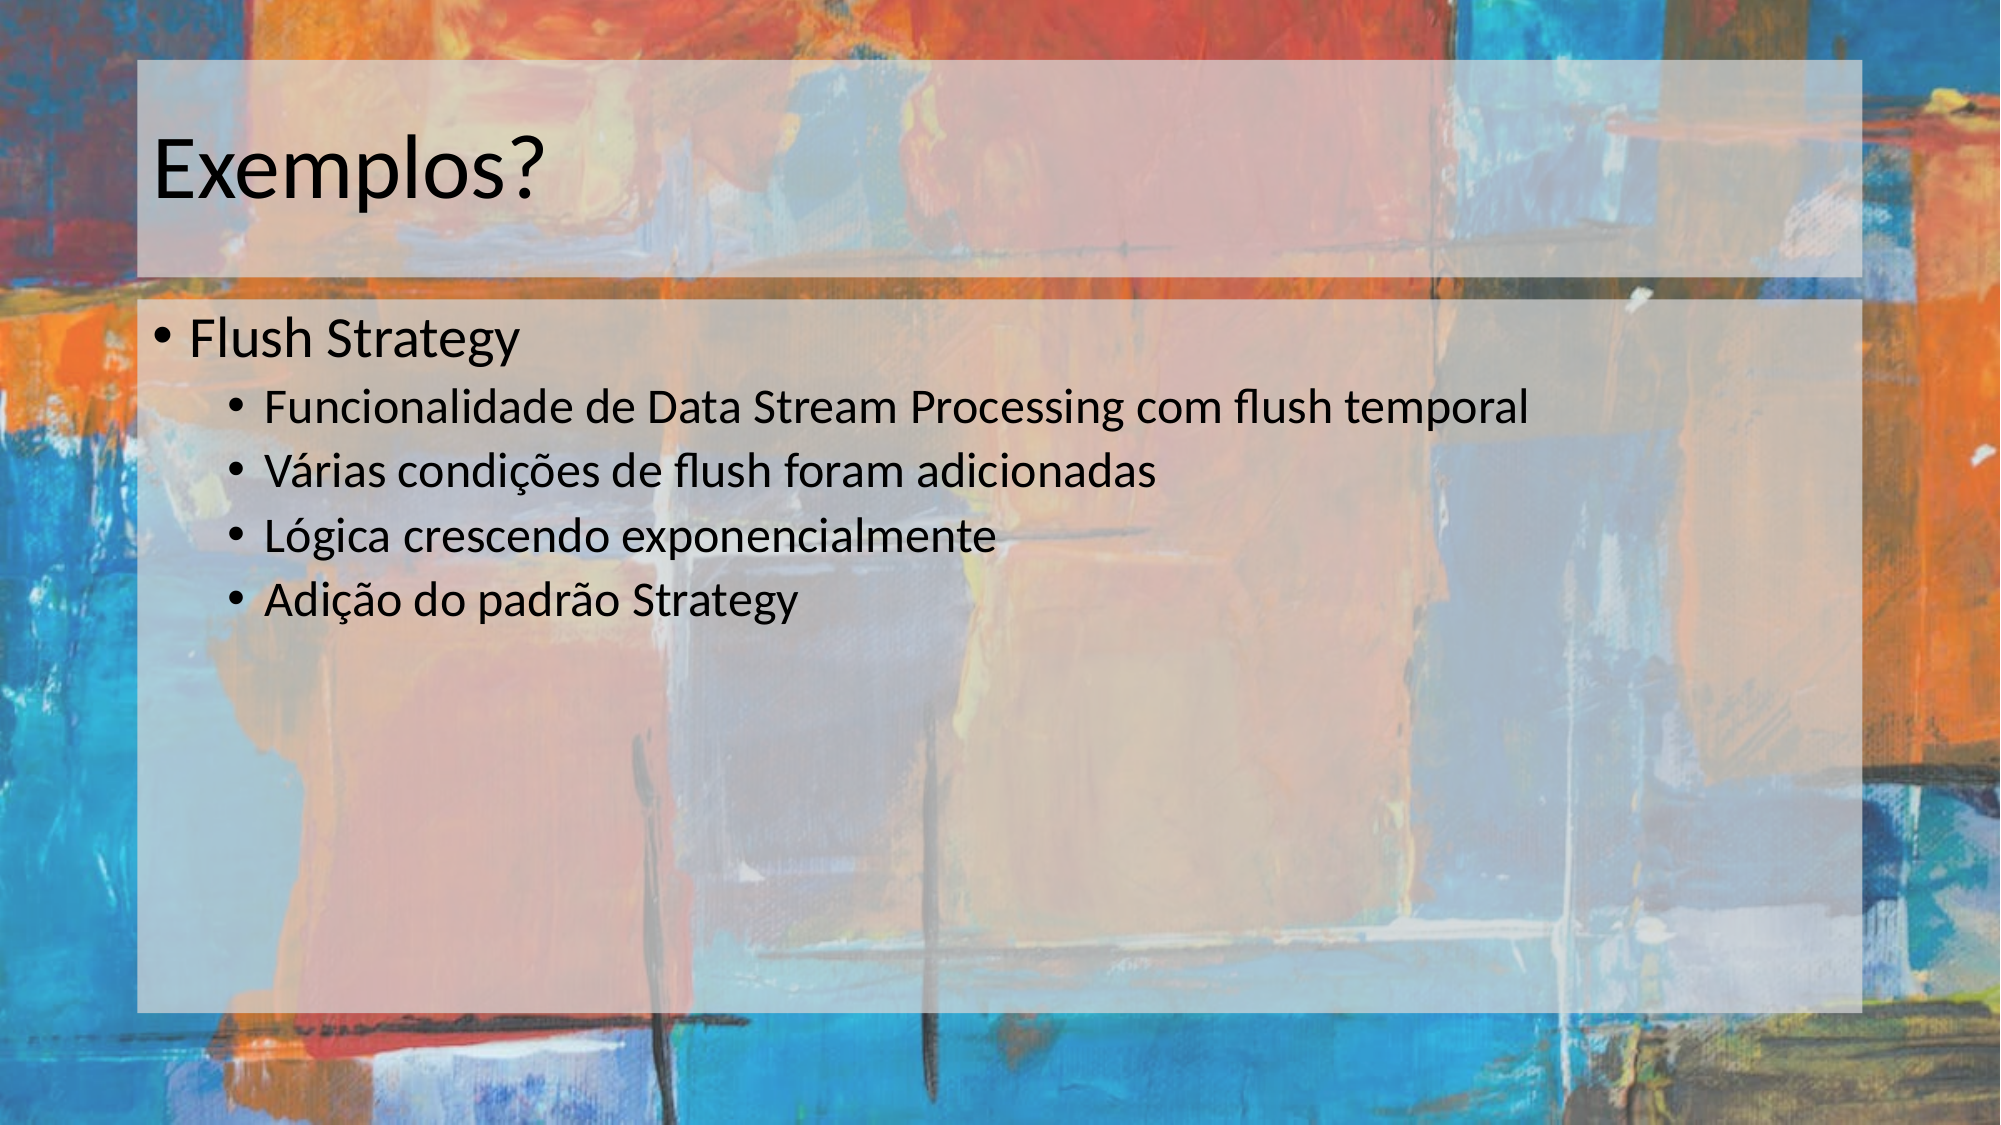

# Exemplos?
Flush Strategy
Funcionalidade de Data Stream Processing com flush temporal
Várias condições de flush foram adicionadas
Lógica crescendo exponencialmente
Adição do padrão Strategy